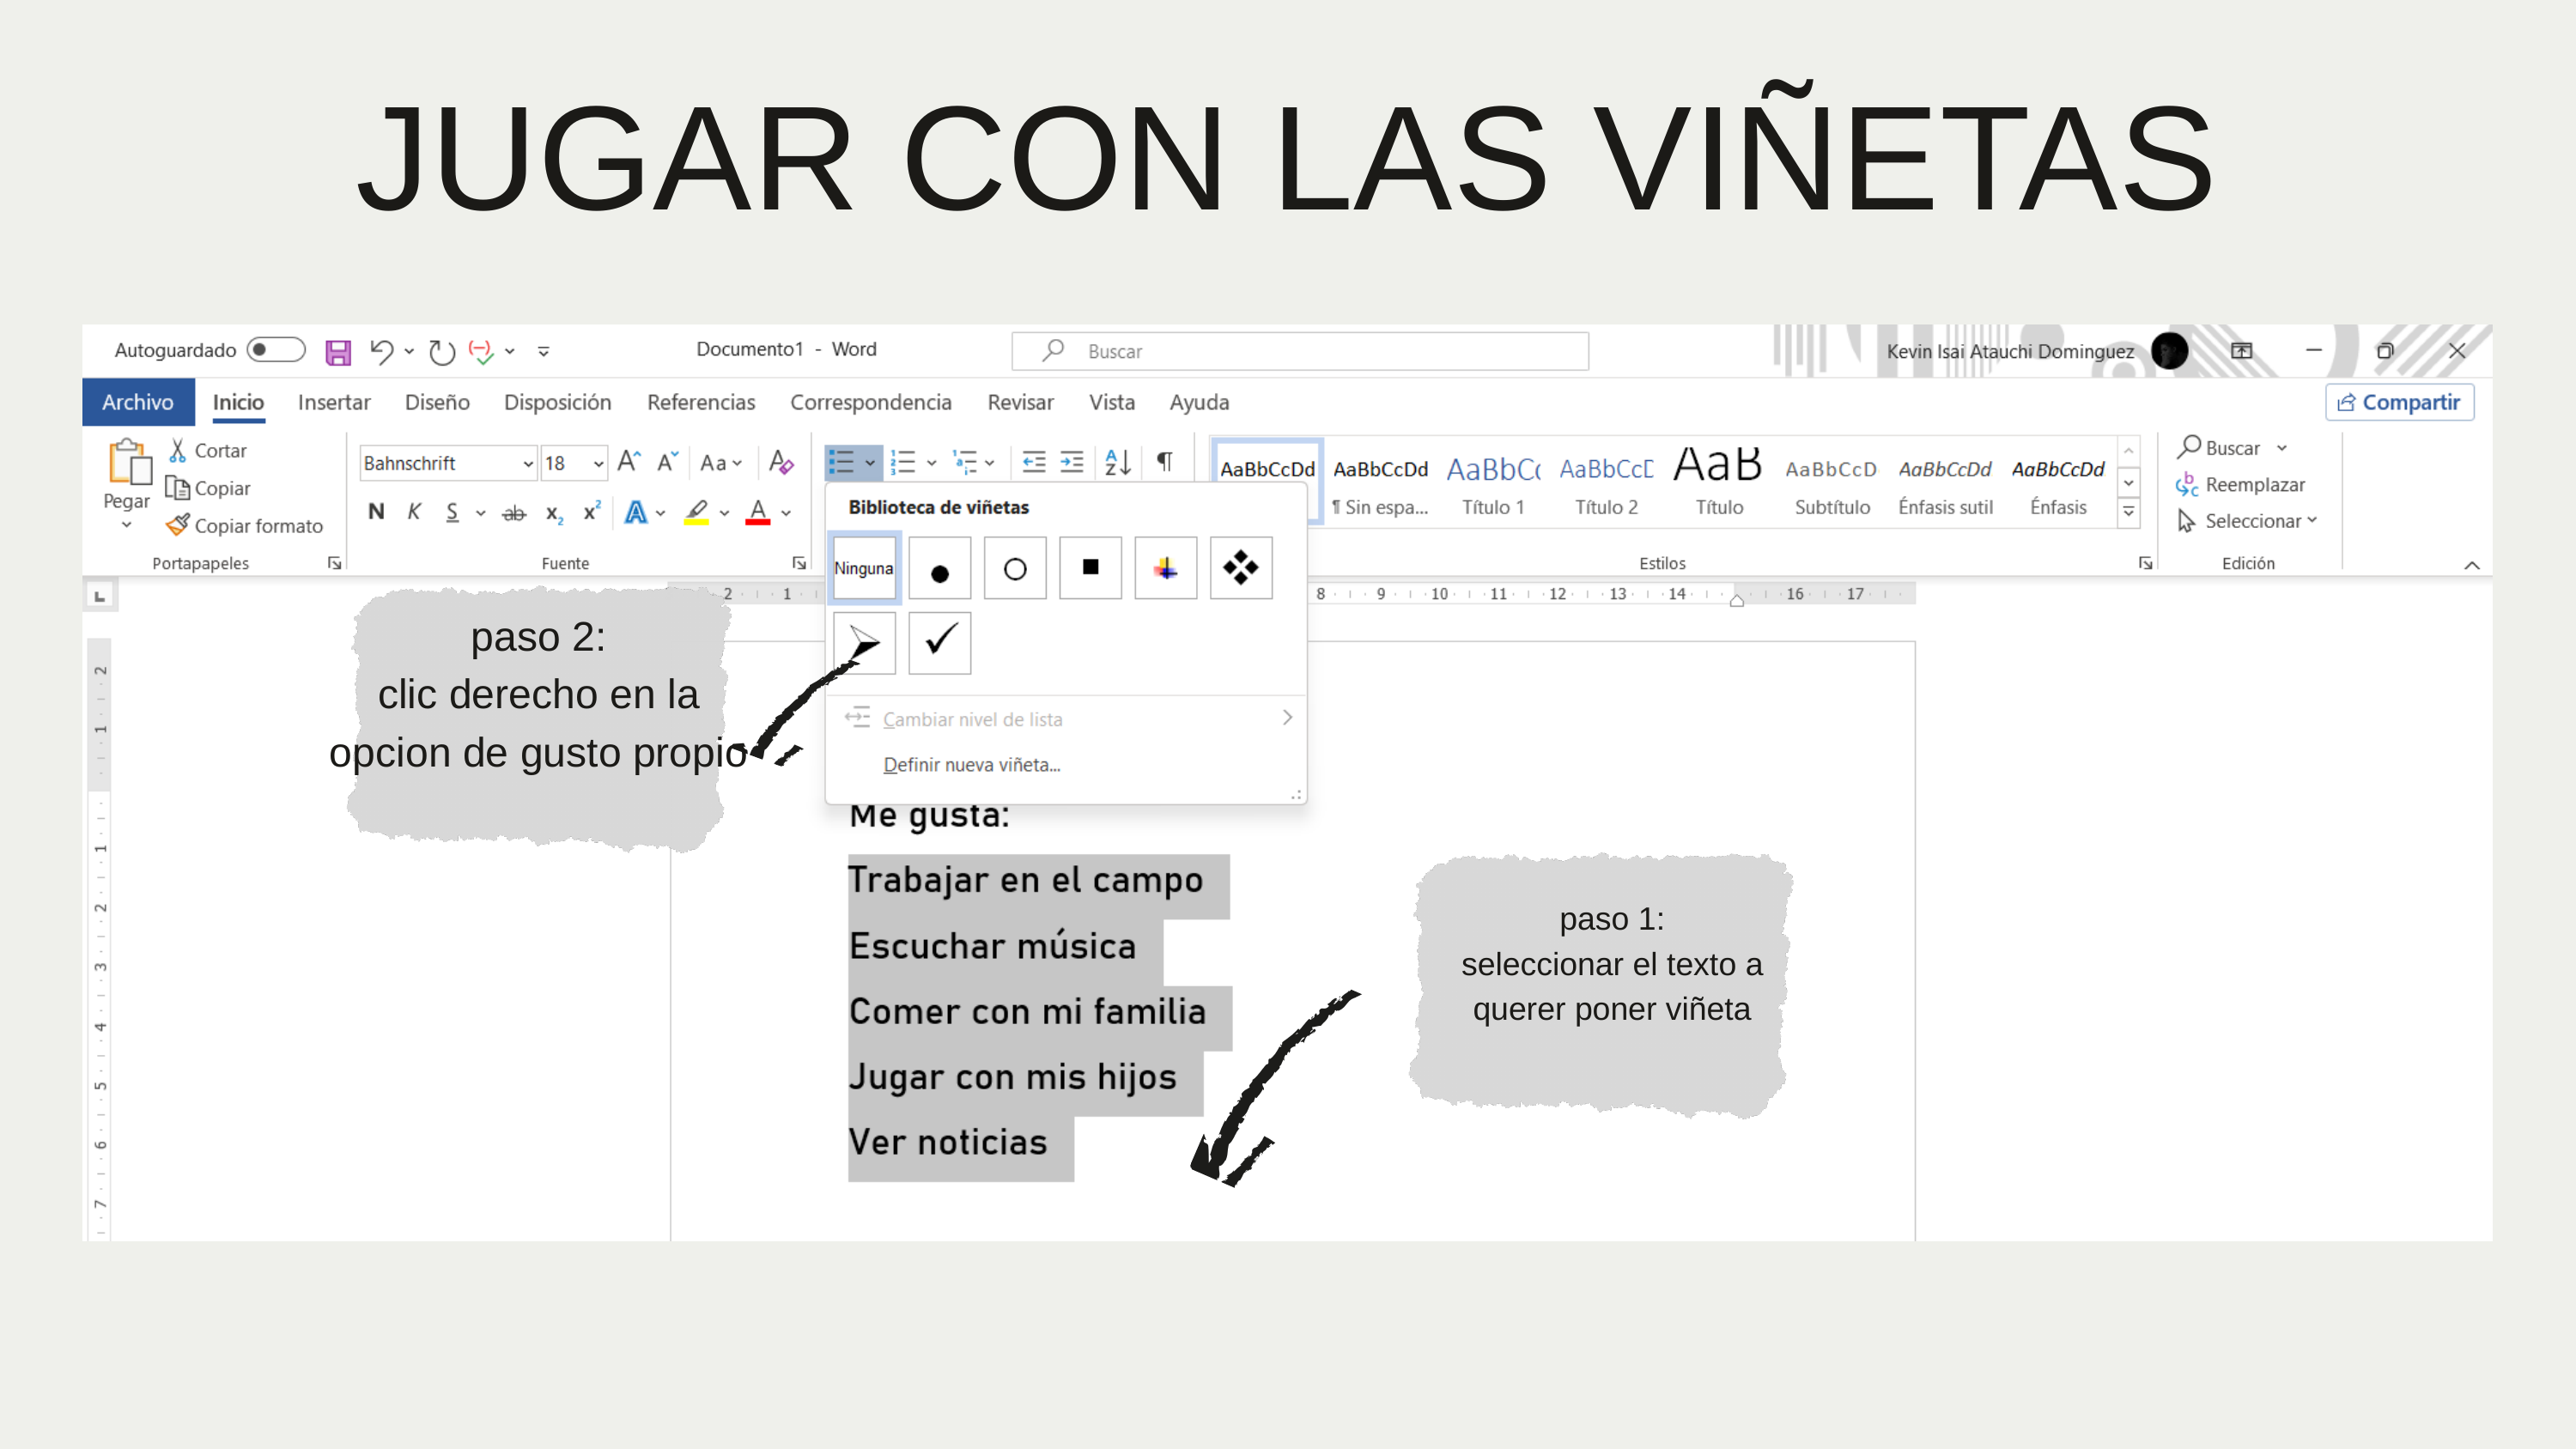

JUGAR CON LAS VIÑETAS

paso 2:
clic derecho en la opcion de gusto propio

paso 1:
seleccionar el texto a querer poner viñeta